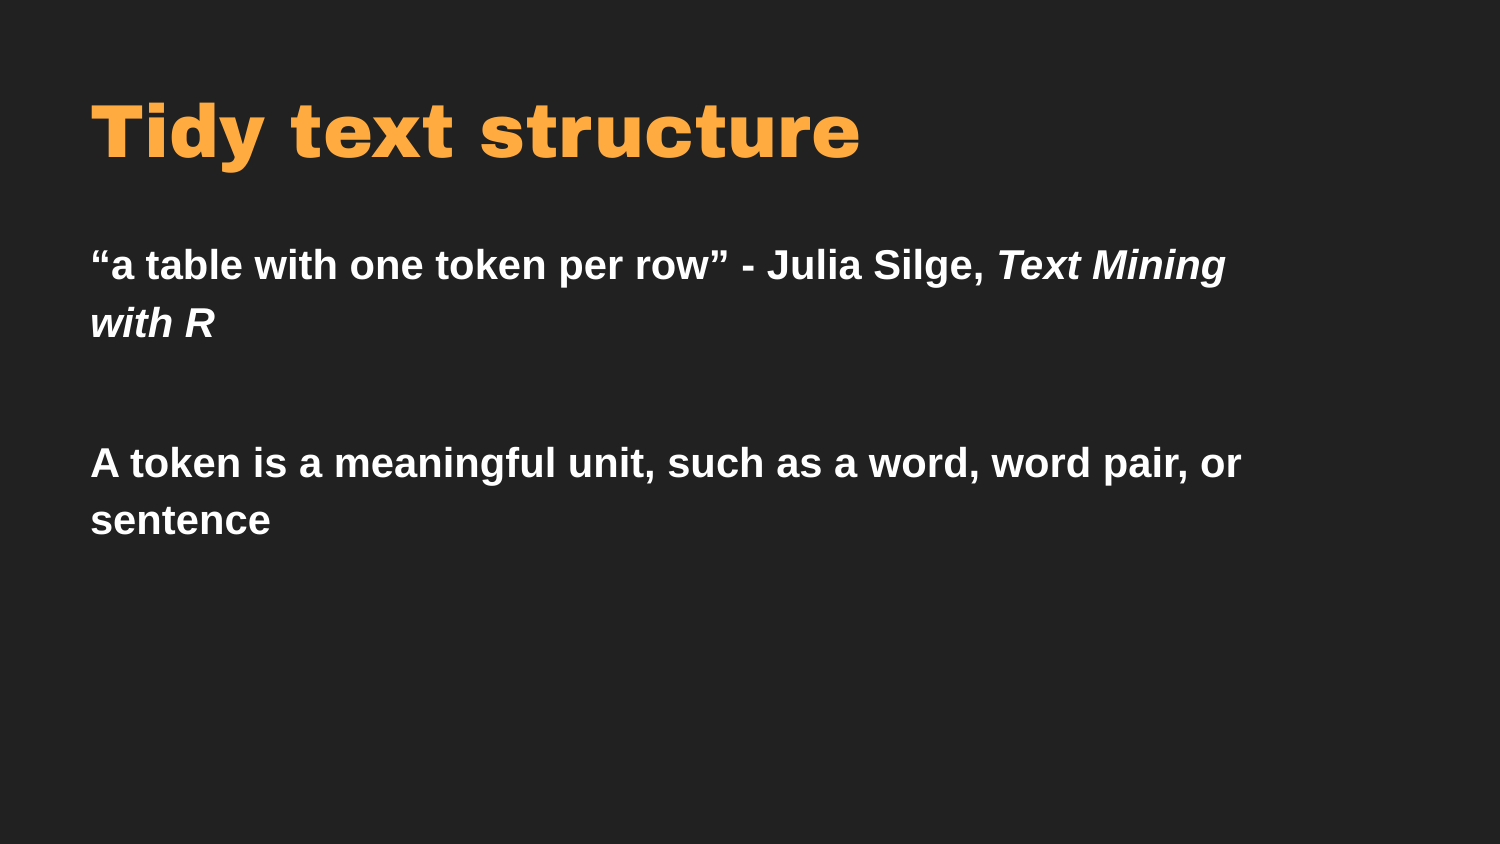

# Tidy text structure
“a table with one token per row” - Julia Silge, Text Mining with R

A token is a meaningful unit, such as a word, word pair, or sentence